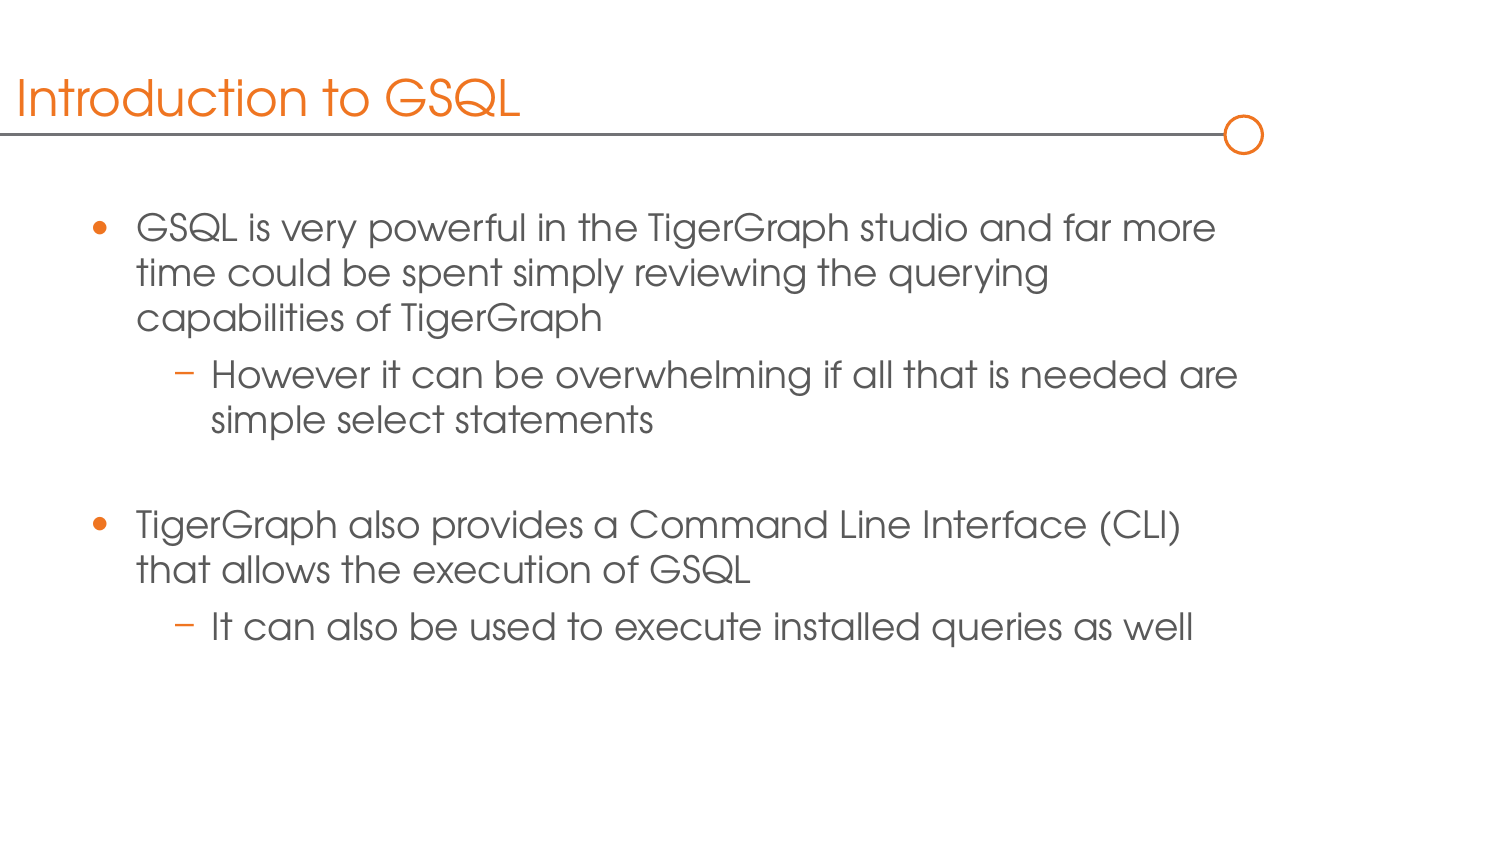

Introduction to GSQL
GSQL is very powerful in the TigerGraph studio and far more time could be spent simply reviewing the querying capabilities of TigerGraph
However it can be overwhelming if all that is needed are simple select statements

TigerGraph also provides a Command Line Interface (CLI) that allows the execution of GSQL
It can also be used to execute installed queries as well